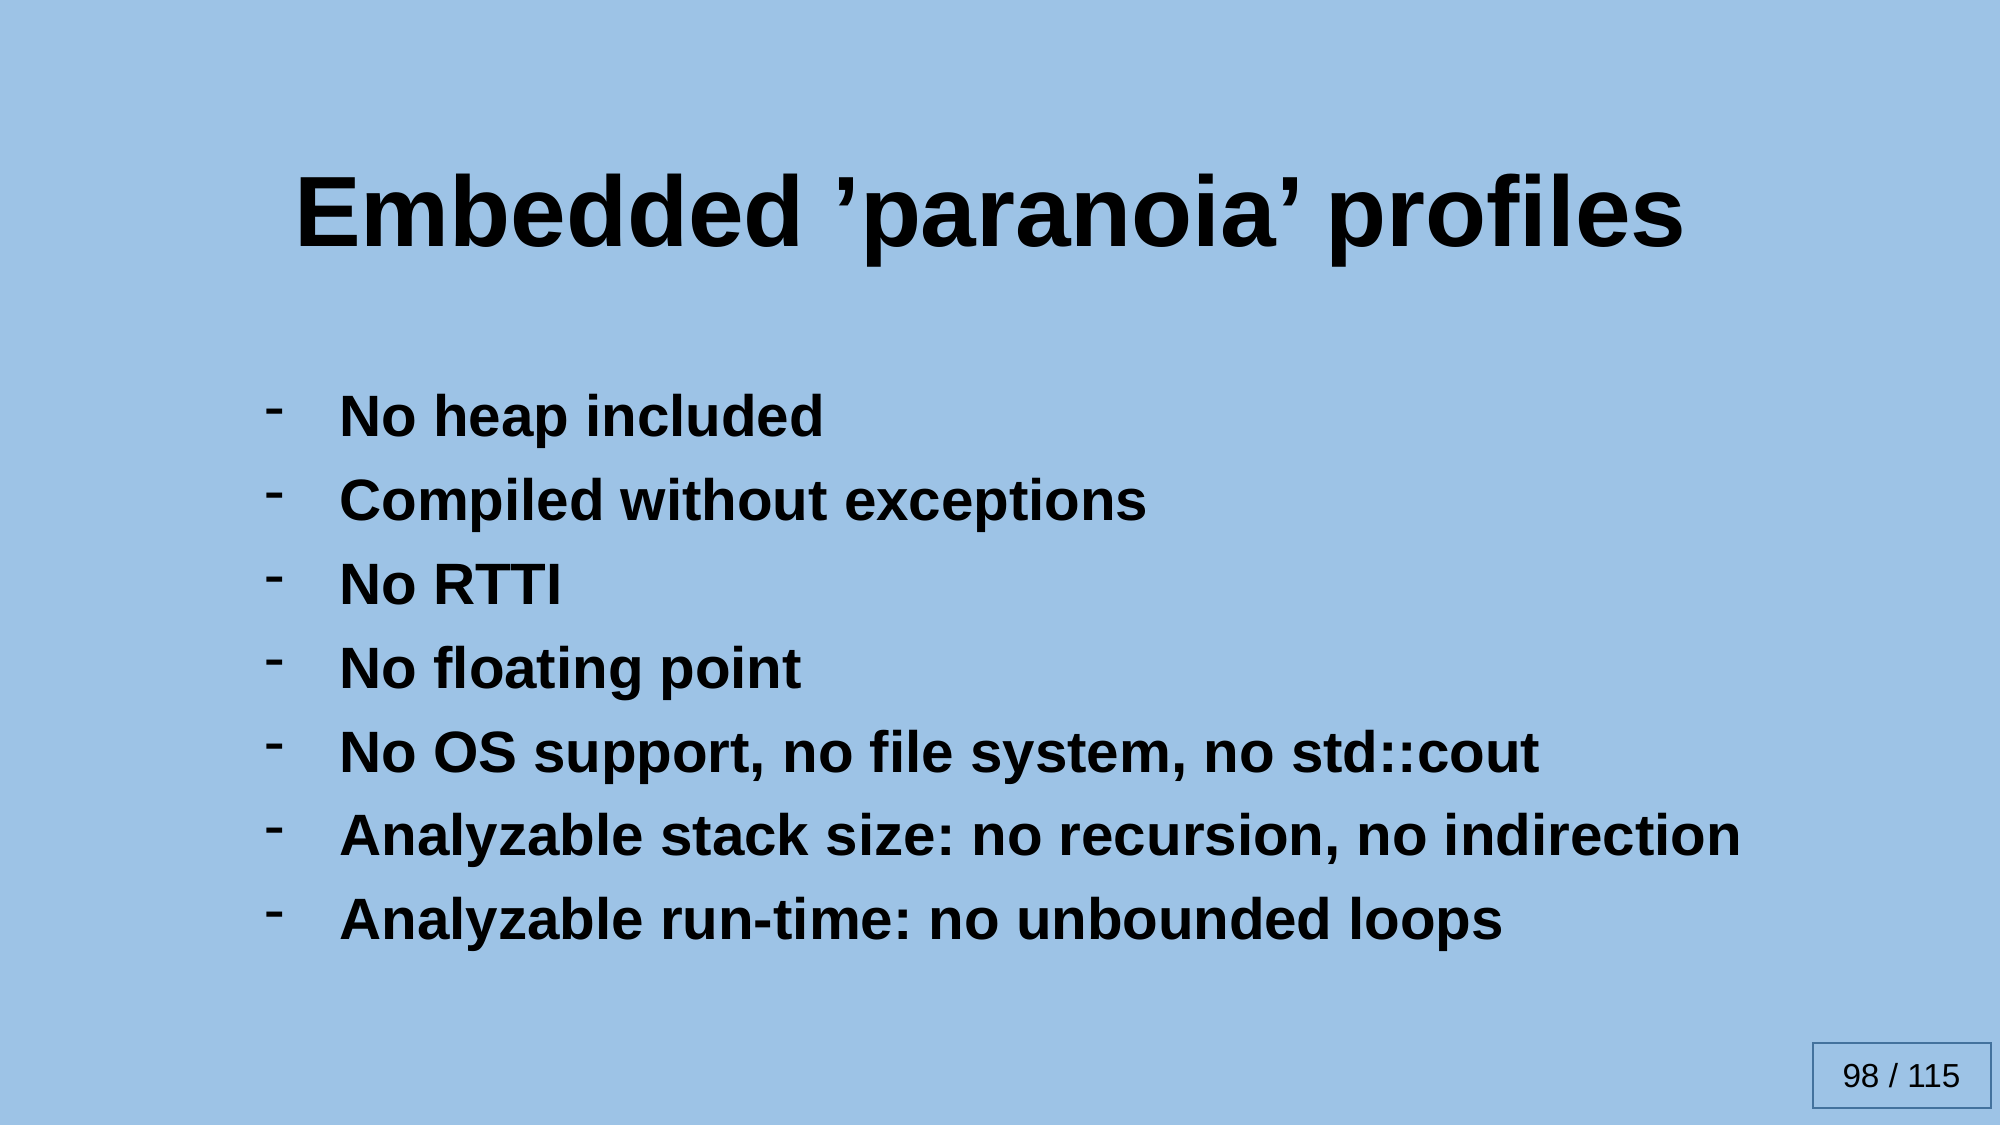

Embedded ’paranoia’ profiles

No heap included
Compiled without exceptions
No RTTI
No floating point
No OS support, no file system, no std::cout
Analyzable stack size: no recursion, no indirection
Analyzable run-time: no unbounded loops